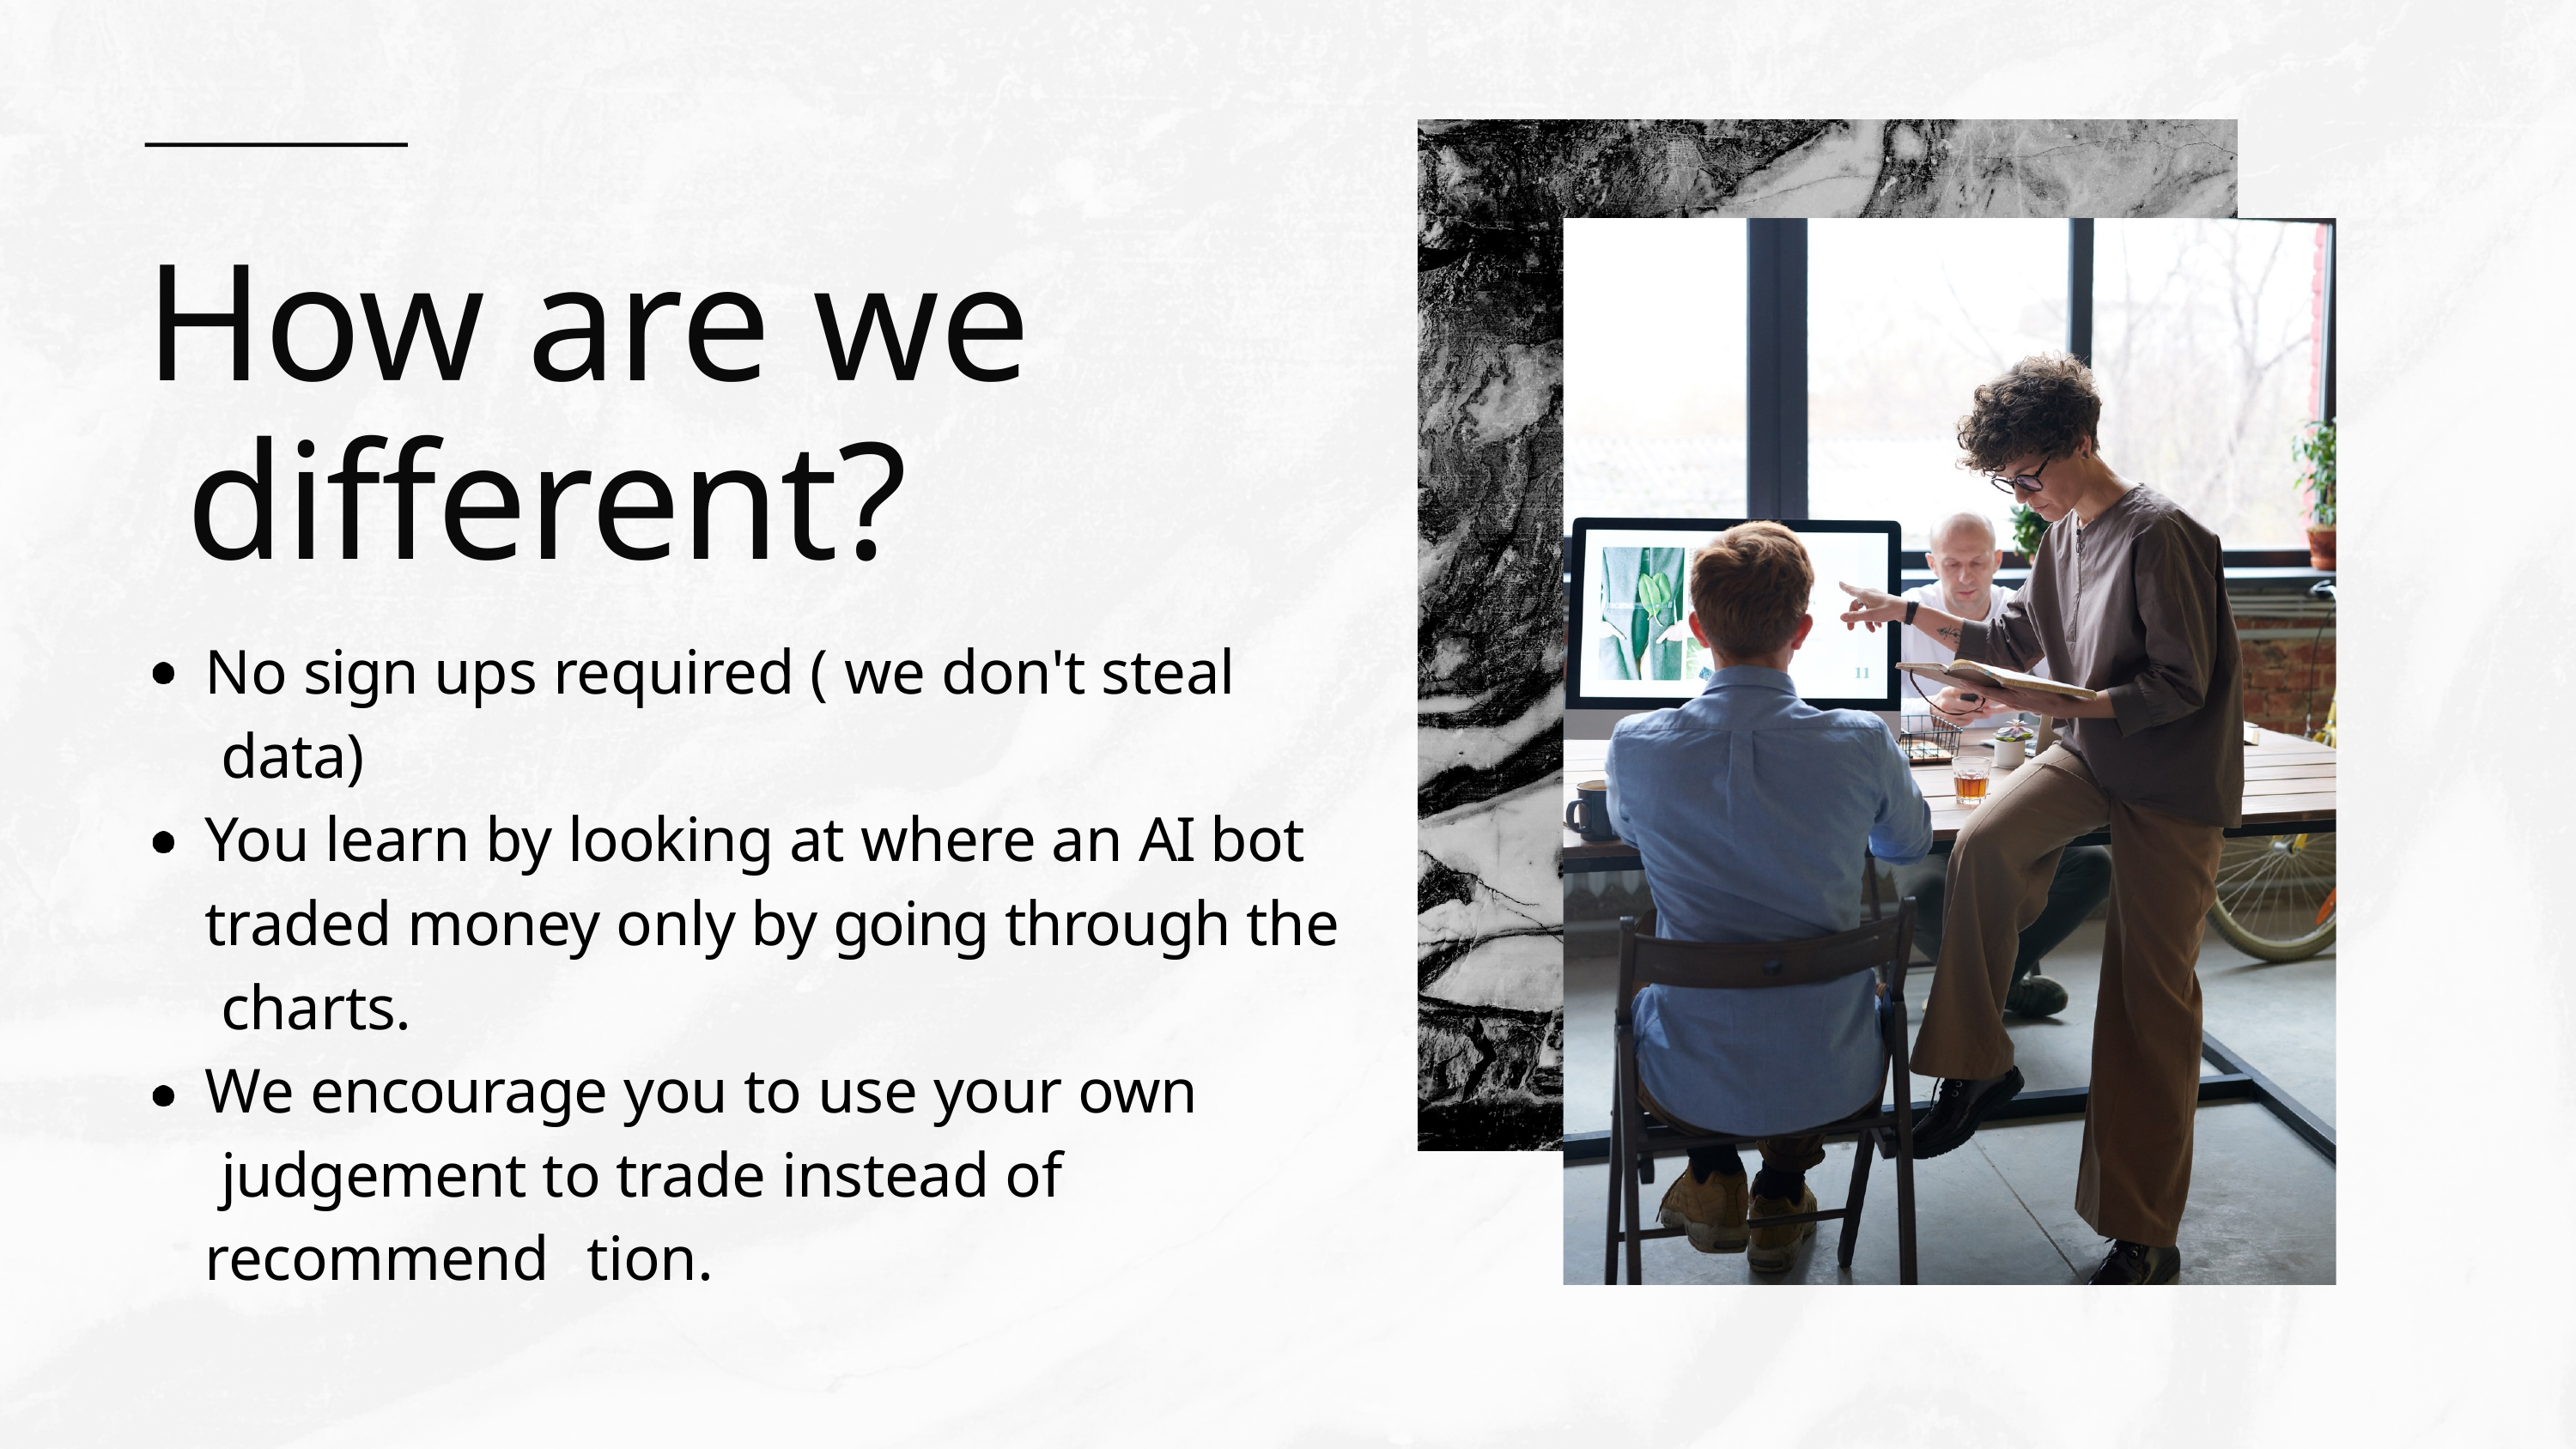

# How are we  different?

No sign ups required ( we don't steal  data)
You learn by looking at where an AI bot  traded money only by going through the  charts.
We encourage you to use your own  judgement to trade instead of  recommend	tion.